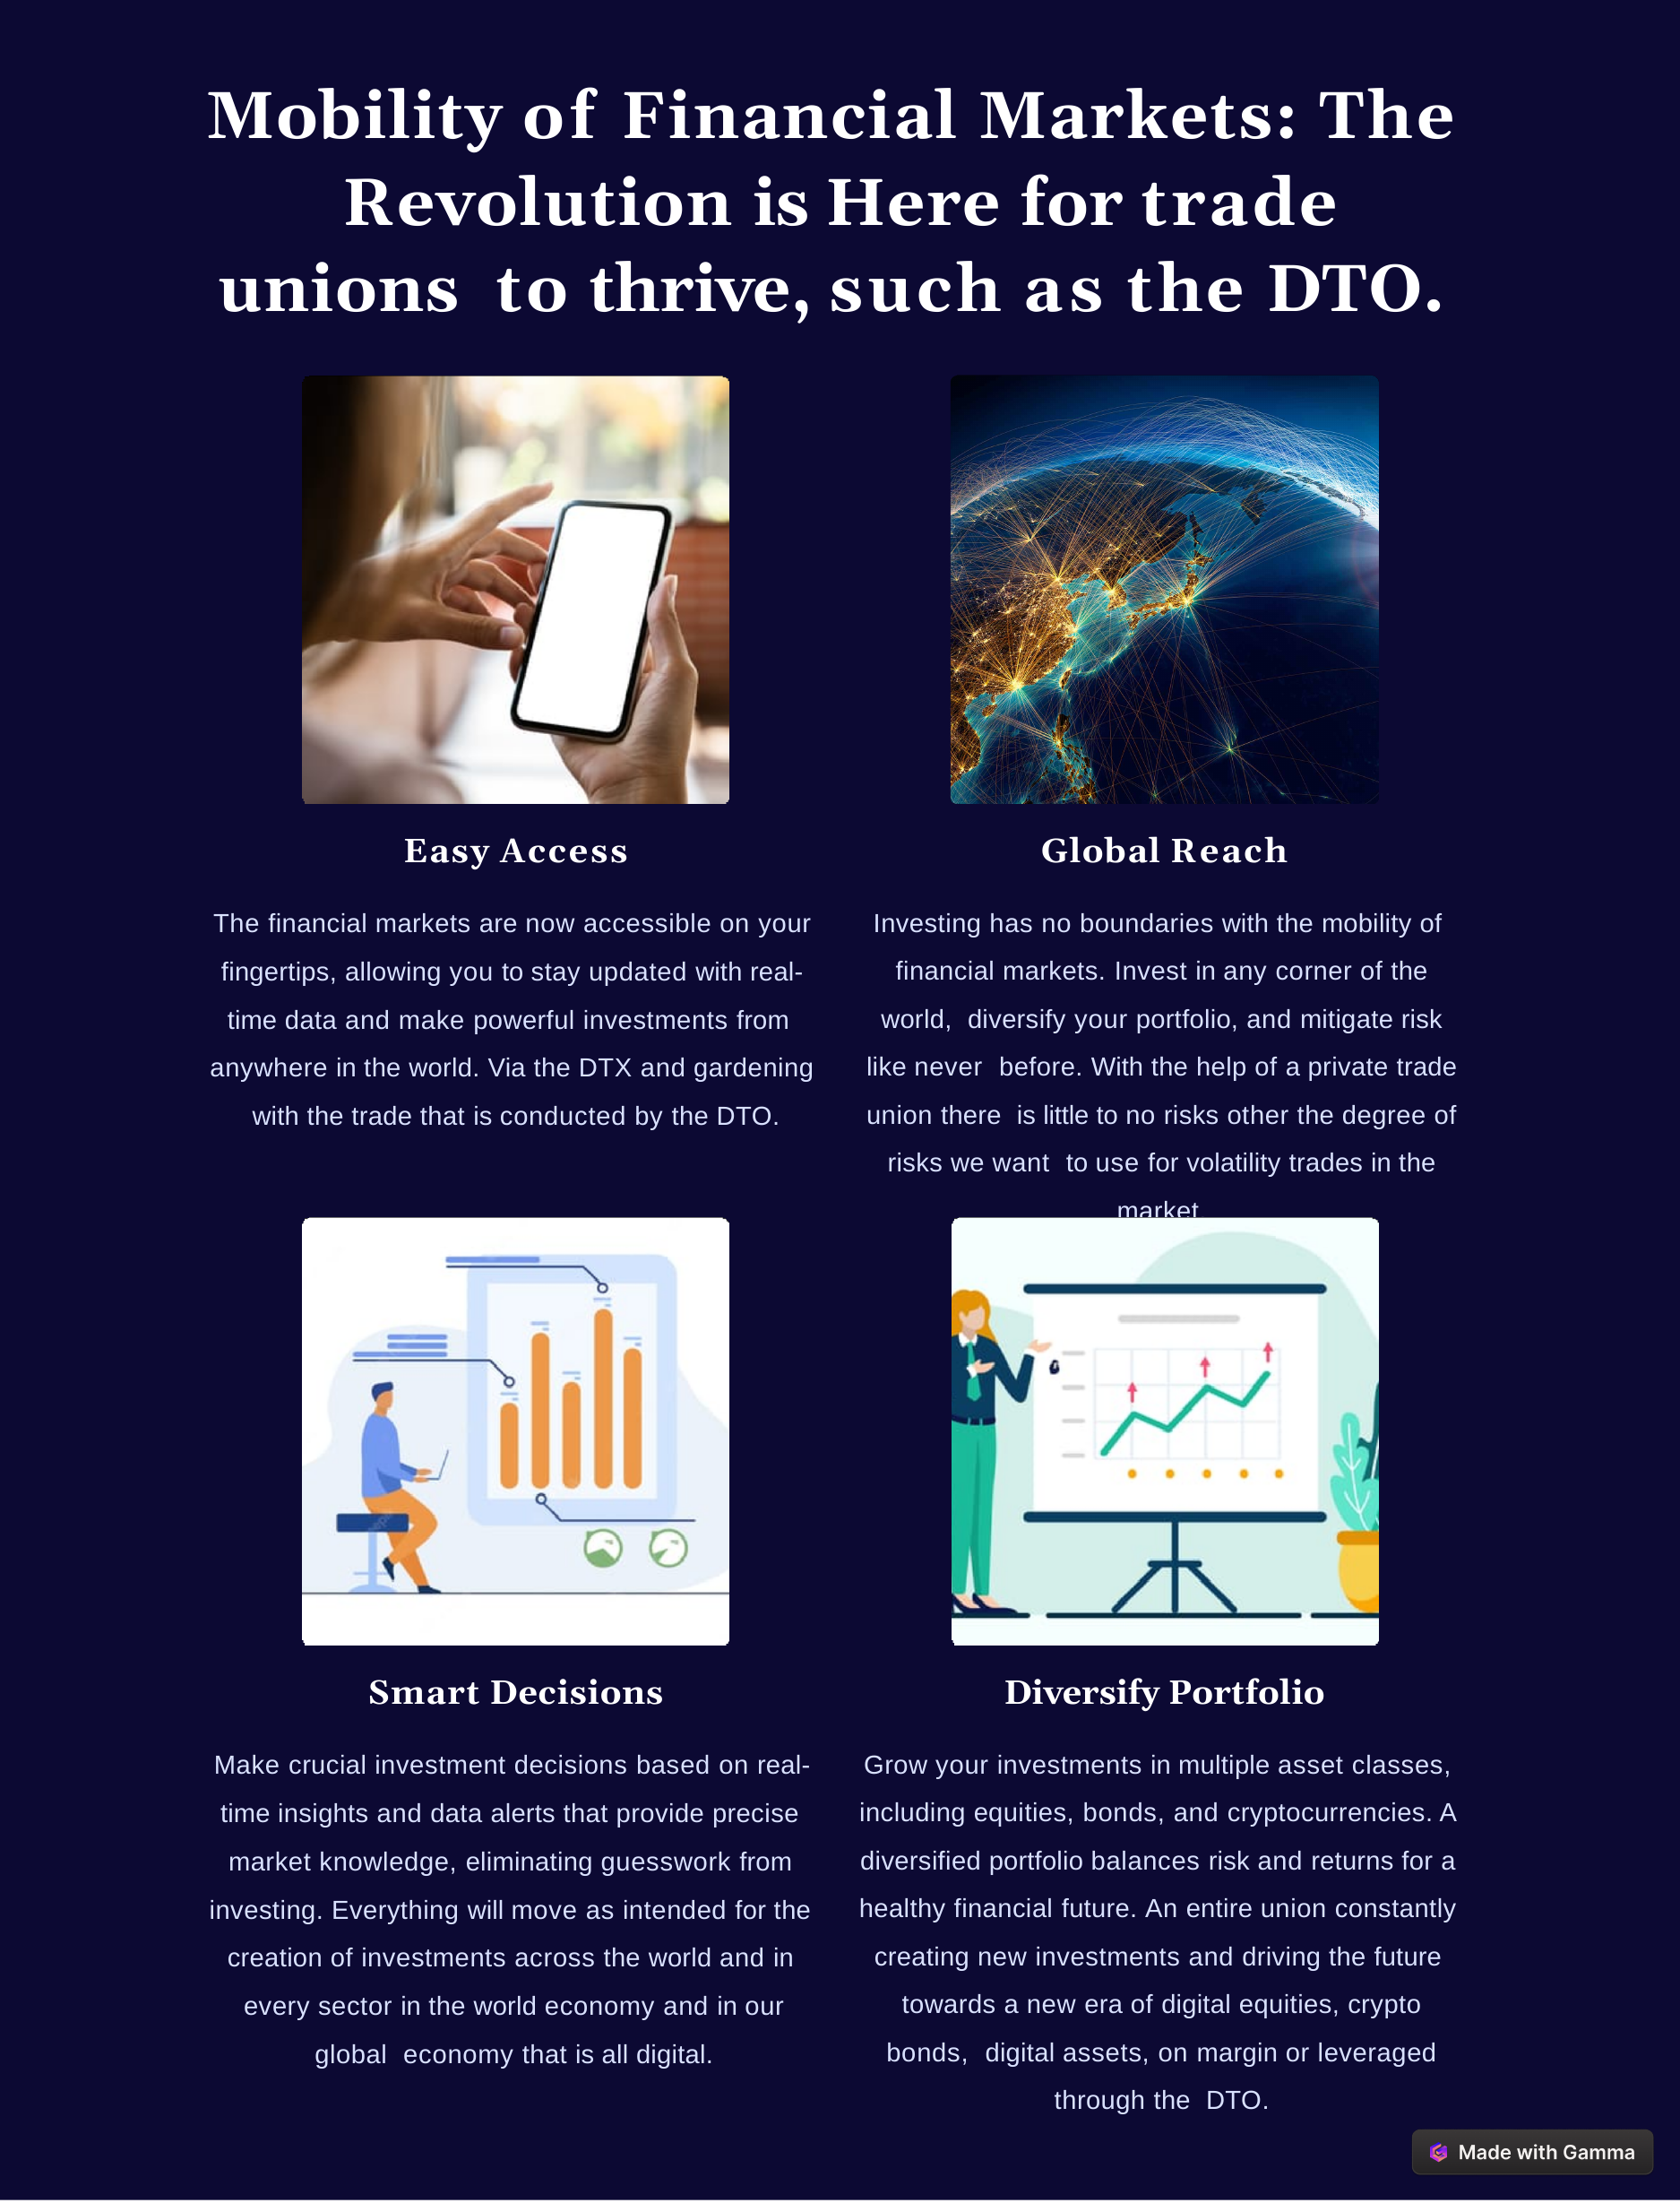

# Mobility of Financial Markets: The  Revolution is Here for trade unions  to thrive, such as the DTO.

Easy Access
The financial markets are now accessible on your  fingertips, allowing you to stay updated with real-  time data and make powerful investments from  anywhere in the world. Via the DTX and gardening  with the trade that is conducted by the DTO.
Global Reach
Investing has no boundaries with the mobility of  financial markets. Invest in any corner of the world,  diversify your portfolio, and mitigate risk like never  before. With the help of a private trade union there  is little to no risks other the degree of risks we want  to use for volatility trades in the market.

Smart Decisions
Make crucial investment decisions based on real-  time insights and data alerts that provide precise  market knowledge, eliminating guesswork from  investing. Everything will move as intended for the  creation of investments across the world and in  every sector in the world economy and in our global  economy that is all digital.
Diversify Portfolio
Grow your investments in multiple asset classes,  including equities, bonds, and cryptocurrencies. A  diversified portfolio balances risk and returns for a  healthy financial future. An entire union constantly  creating new investments and driving the future  towards a new era of digital equities, crypto bonds,  digital assets, on margin or leveraged through the  DTO.